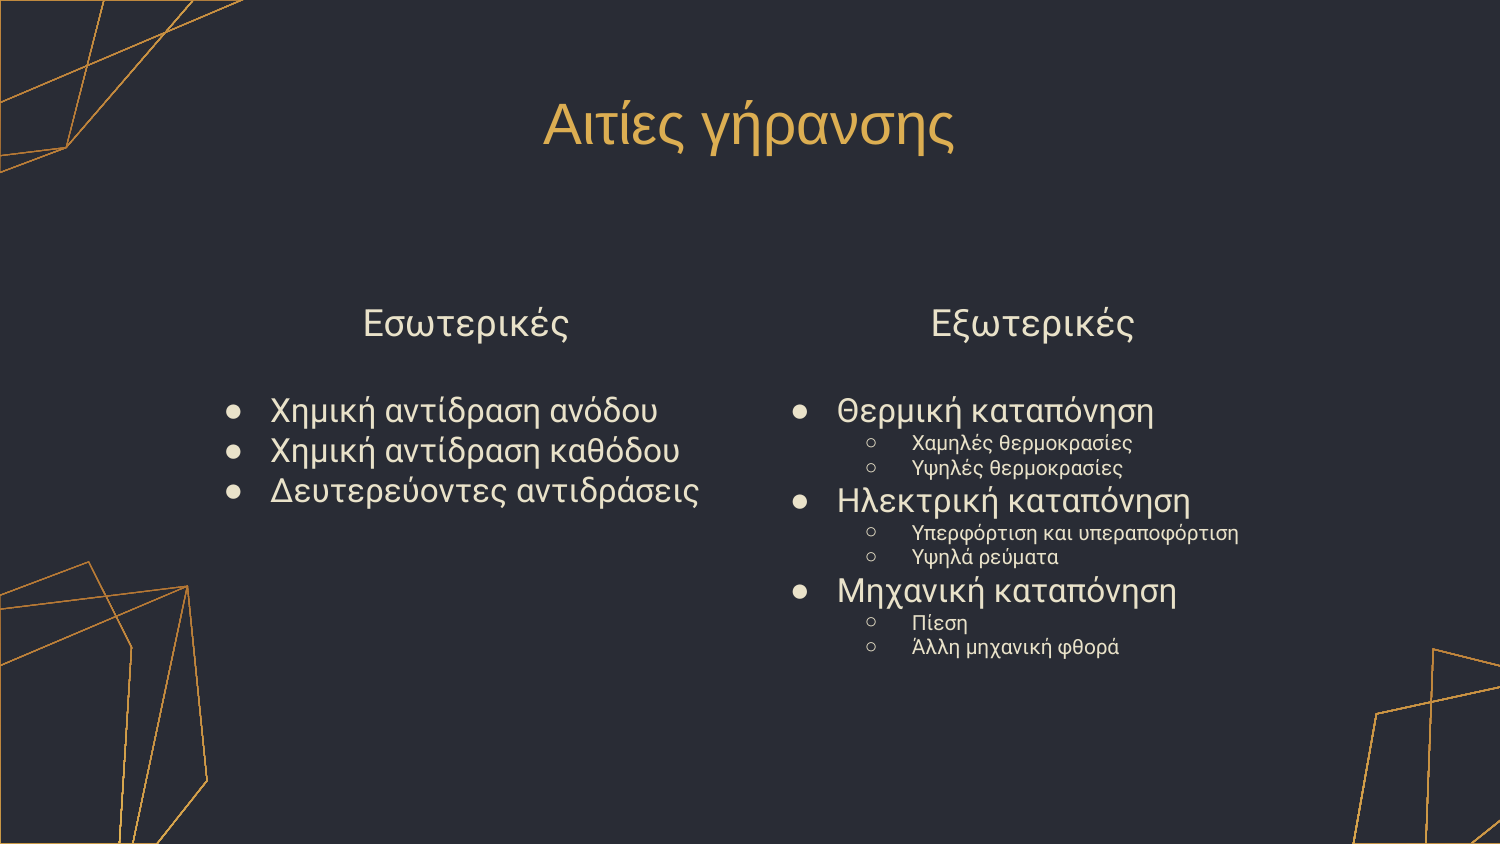

# Αιτίες γήρανσης
Εσωτερικές

Χημική αντίδραση ανόδου
Χημική αντίδραση καθόδου
Δευτερεύοντες αντιδράσεις
Εξωτερικές

Θερμική καταπόνηση
Χαμηλές θερμοκρασίες
Υψηλές θερμοκρασίες
Ηλεκτρική καταπόνηση
Υπερφόρτιση και υπεραποφόρτιση
Υψηλά ρεύματα
Μηχανική καταπόνηση
Πίεση
Άλλη μηχανική φθορά